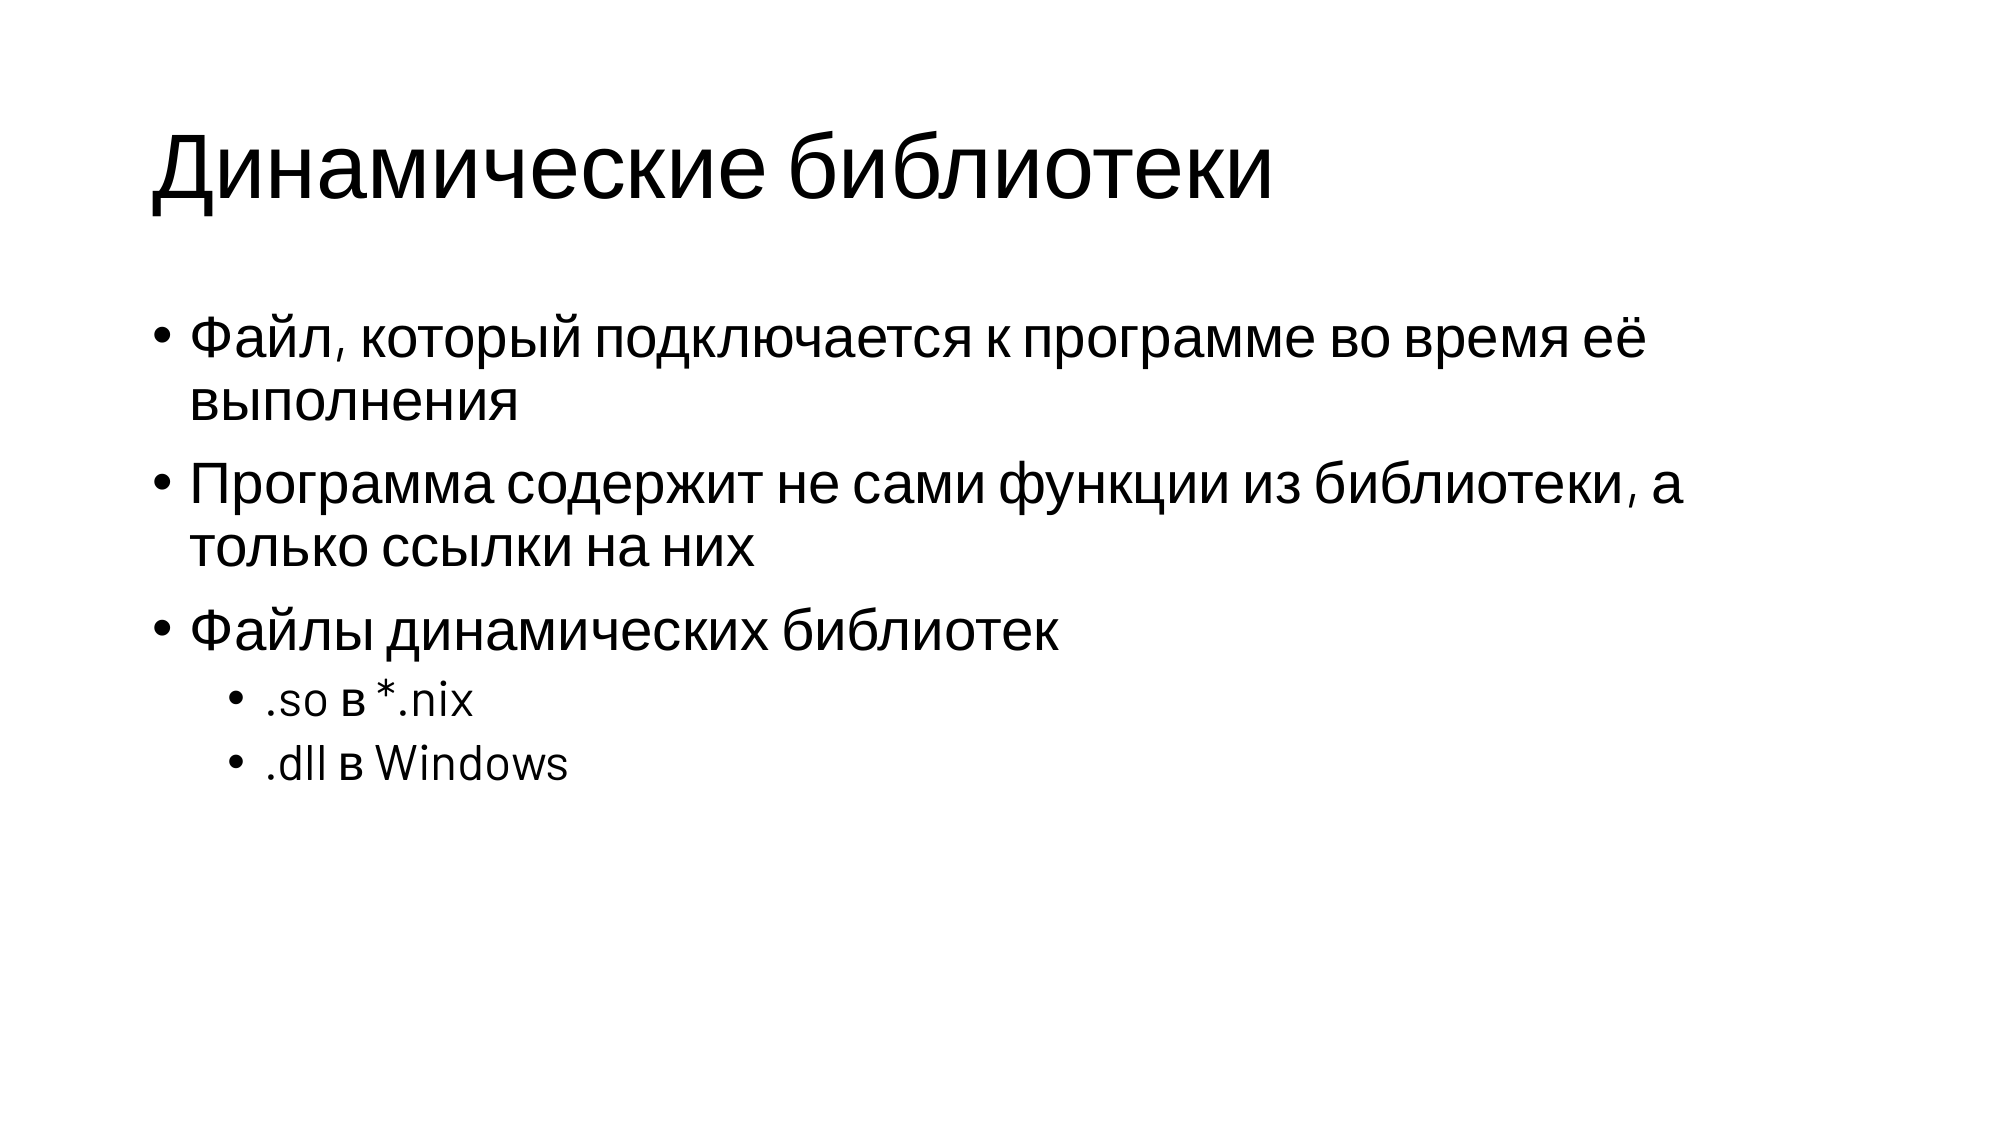

# Динамические библиотеки
Файл, который подключается к программе во время её выполнения
Программа содержит не сами функции из библиотеки, а только ссылки на них
Файлы динамических библиотек
.so в *.nix
.dll в Windows